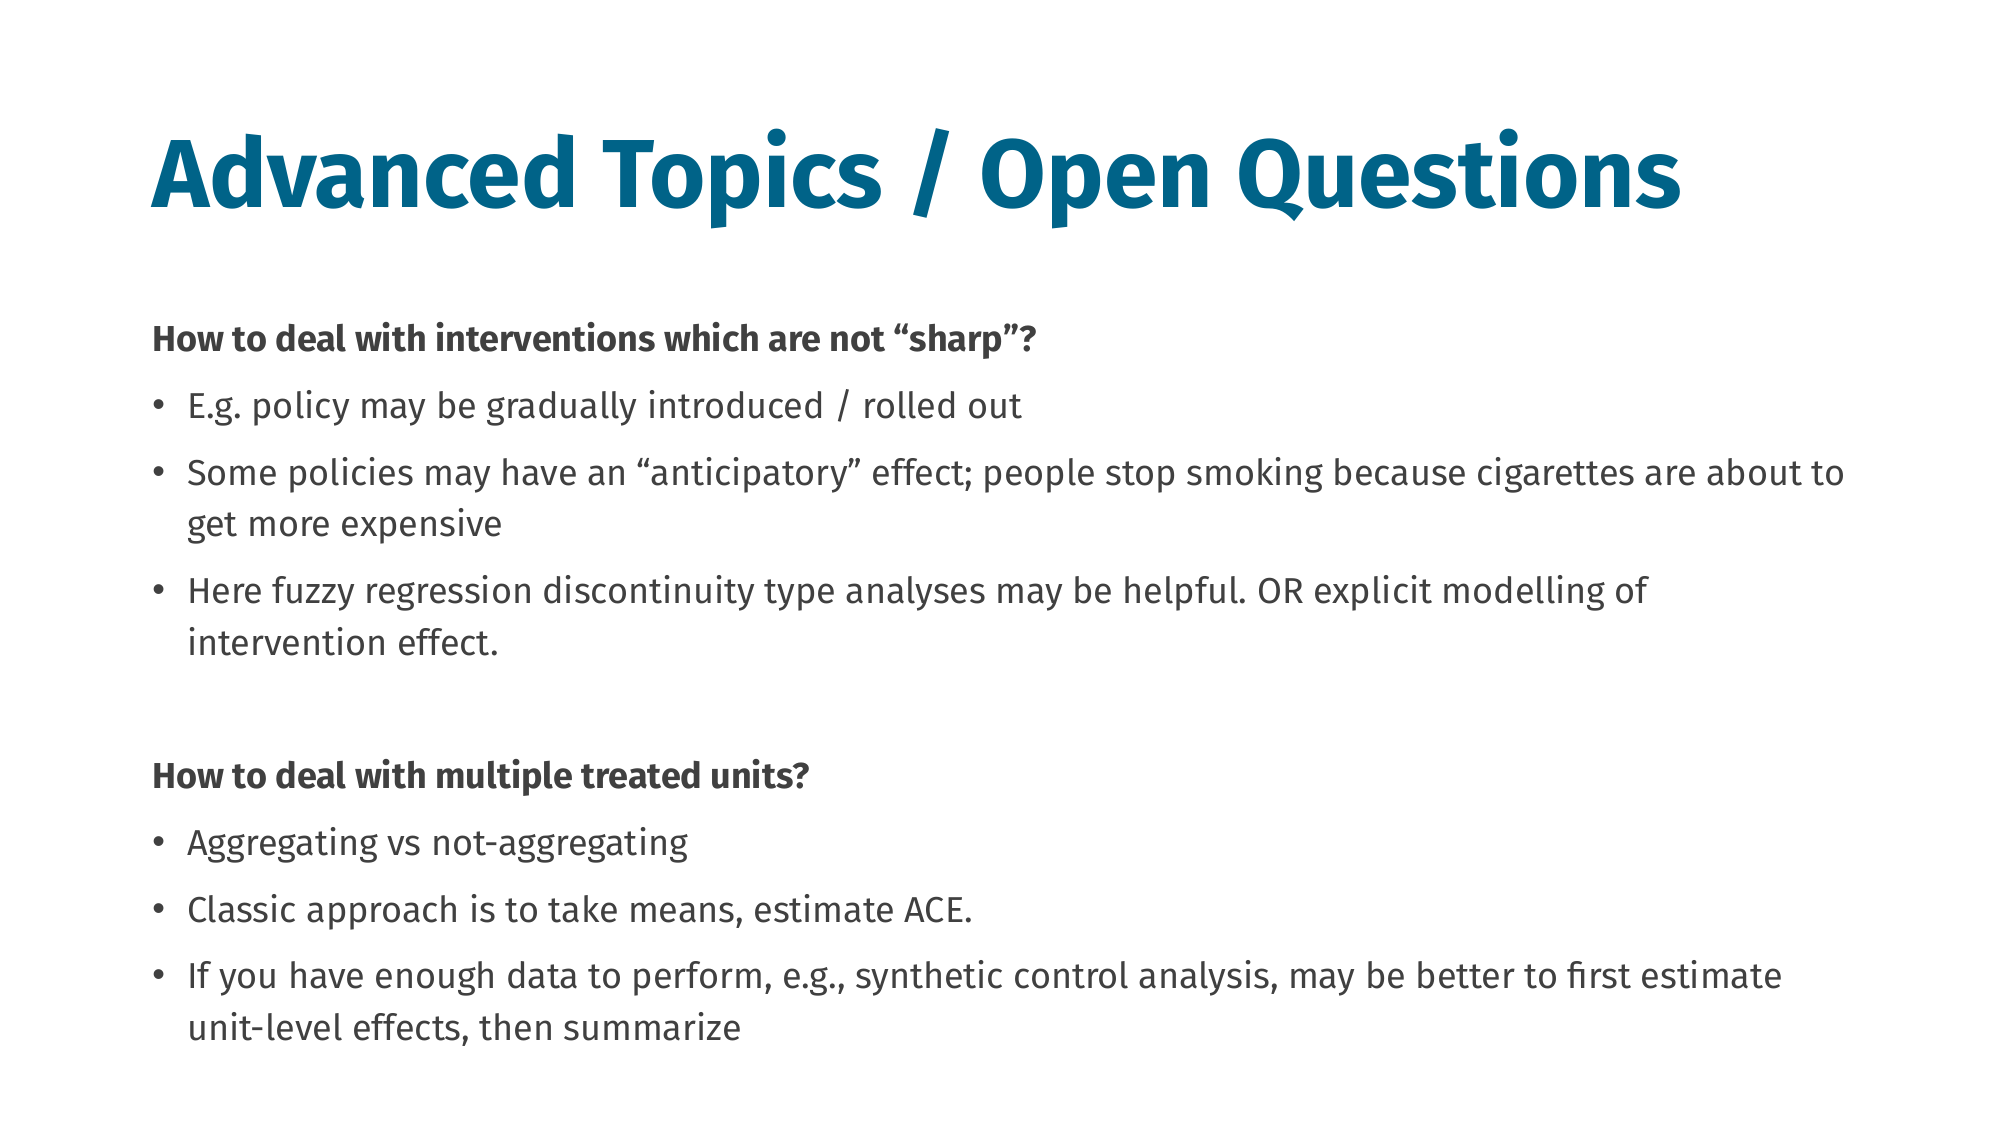

# Advanced Topics / Open Questions
How to deal with interventions which are not “sharp”?
E.g. policy may be gradually introduced / rolled out
Some policies may have an “anticipatory” effect; people stop smoking because cigarettes are about to get more expensive
Here fuzzy regression discontinuity type analyses may be helpful. OR explicit modelling of intervention effect.

How to deal with multiple treated units?
Aggregating vs not-aggregating
Classic approach is to take means, estimate ACE.
If you have enough data to perform, e.g., synthetic control analysis, may be better to first estimate unit-level effects, then summarize